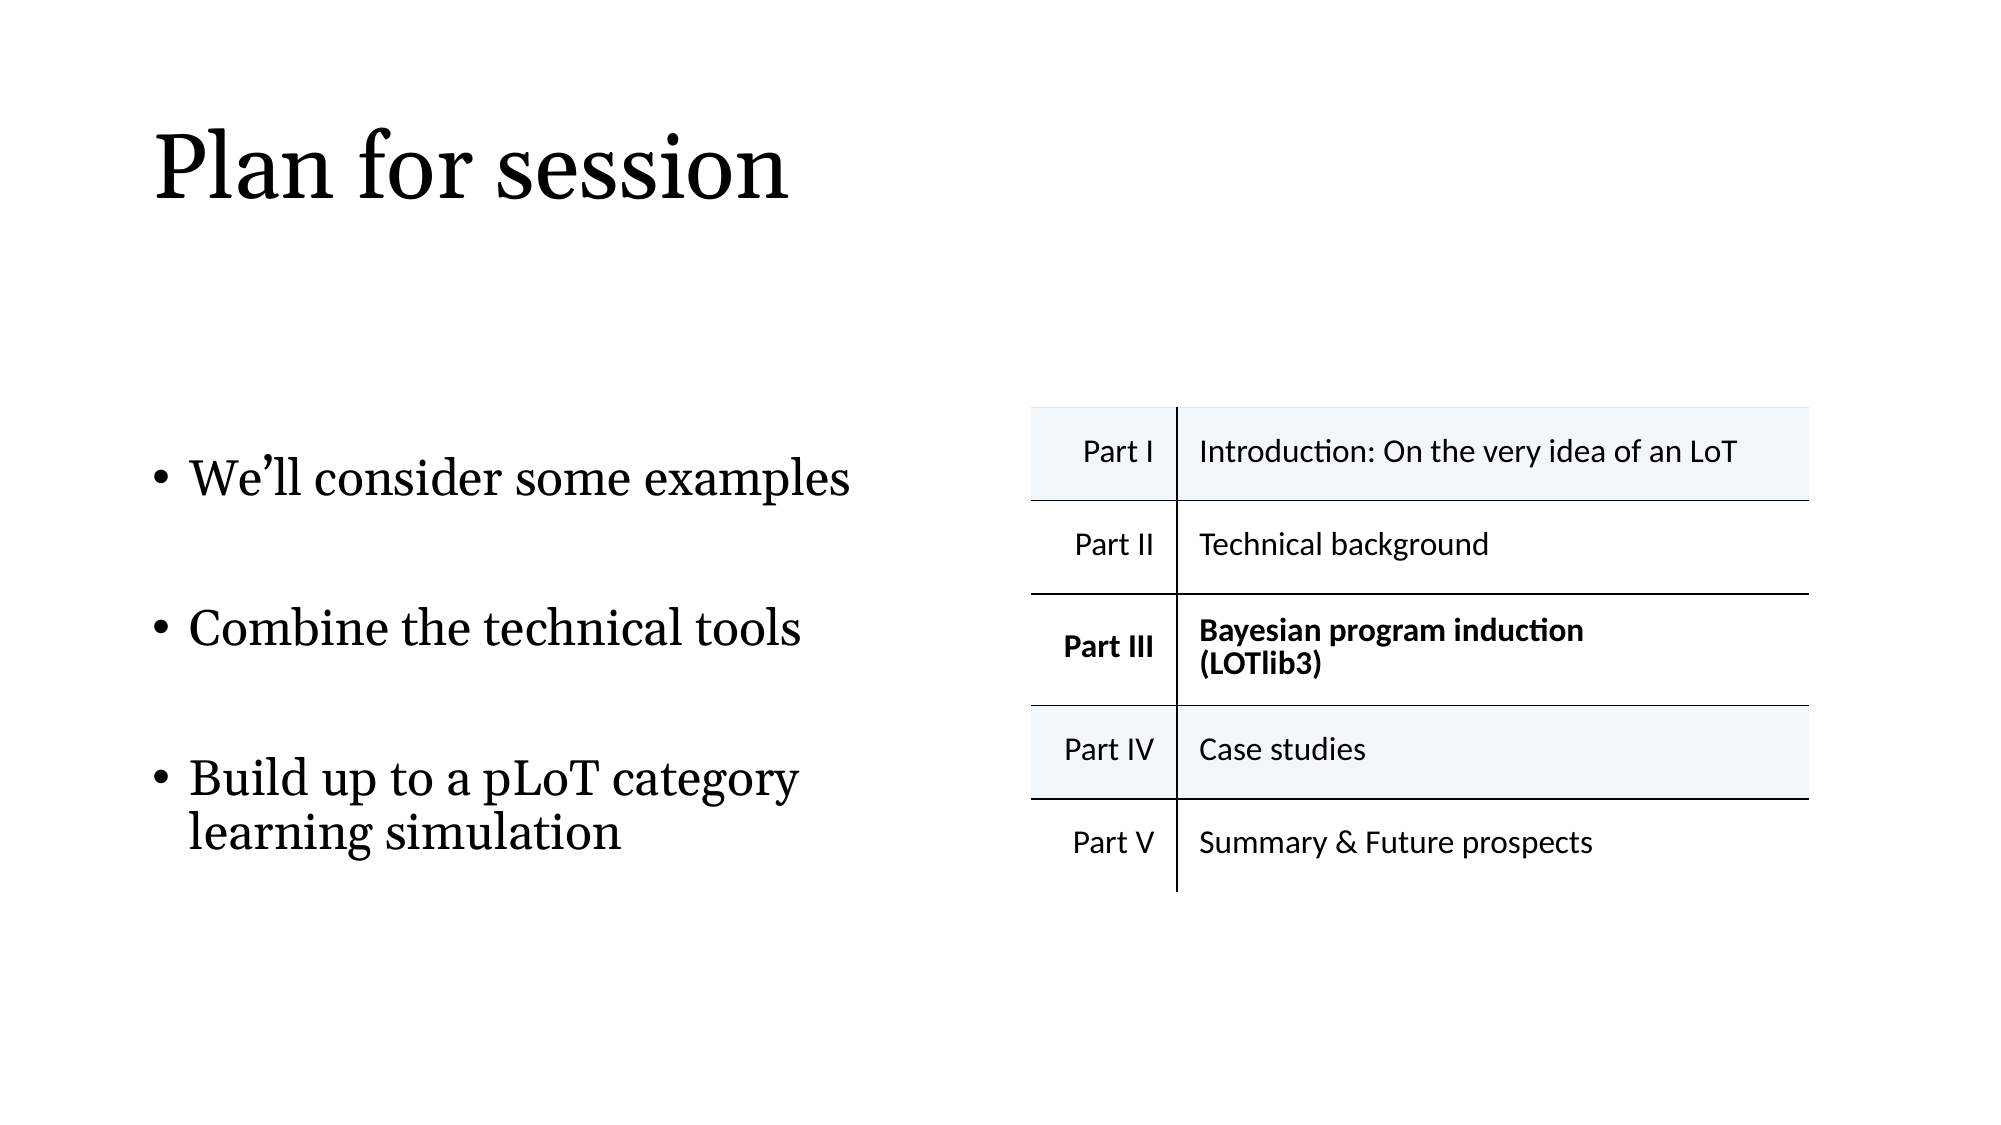

# Plan for session
We’ll consider some examples

Combine the technical tools

Build up to a pLoT category learning simulation
| Part I | Introduction: On the very idea of an LoT |
| --- | --- |
| Part II | Technical background |
| Part III | Bayesian program induction (LOTlib3) |
| Part IV | Case studies |
| Part V | Summary & Future prospects |